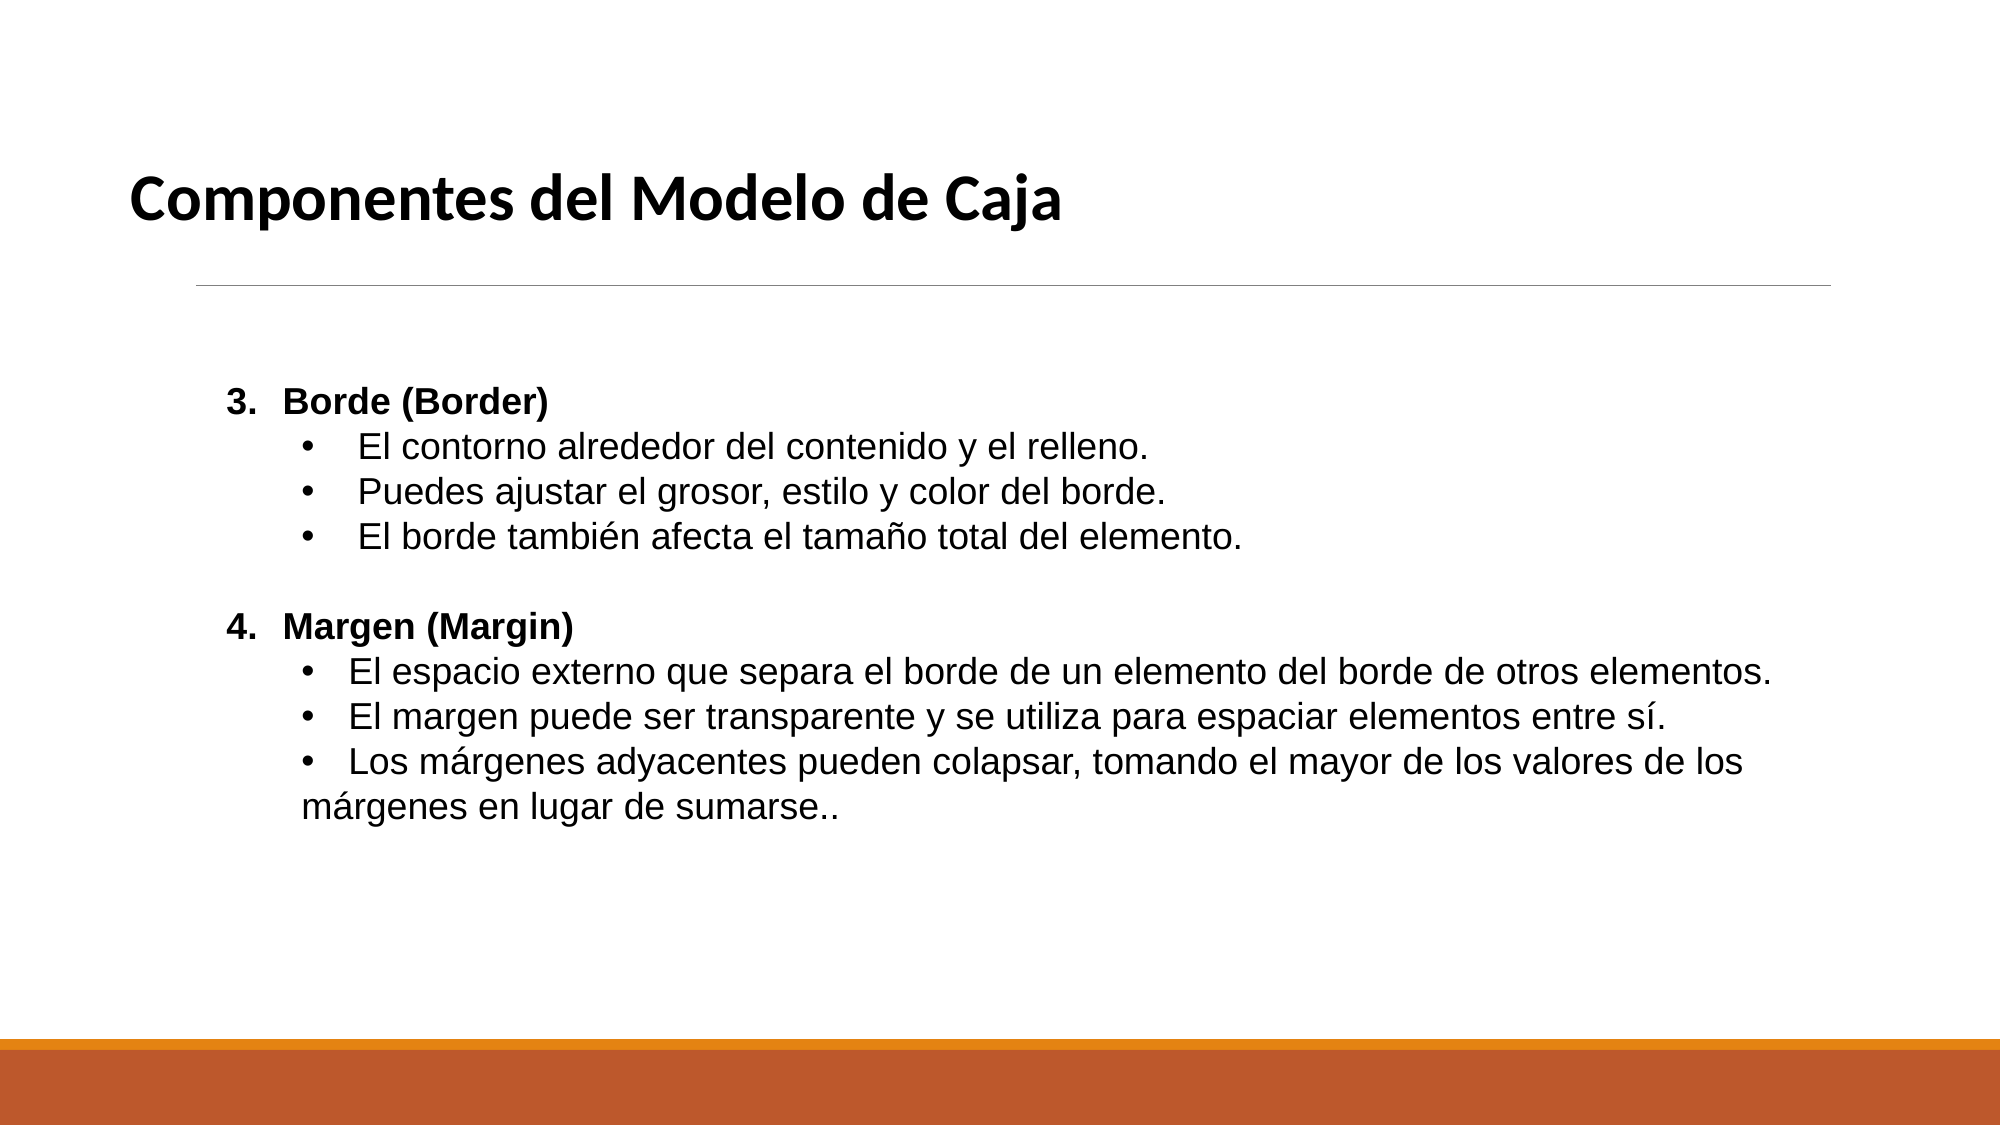

Componentes del Modelo de Caja
Borde (Border)
El contorno alrededor del contenido y el relleno.
Puedes ajustar el grosor, estilo y color del borde.
El borde también afecta el tamaño total del elemento.

Margen (Margin)
El espacio externo que separa el borde de un elemento del borde de otros elementos.
El margen puede ser transparente y se utiliza para espaciar elementos entre sí.
Los márgenes adyacentes pueden colapsar, tomando el mayor de los valores de los
márgenes en lugar de sumarse..